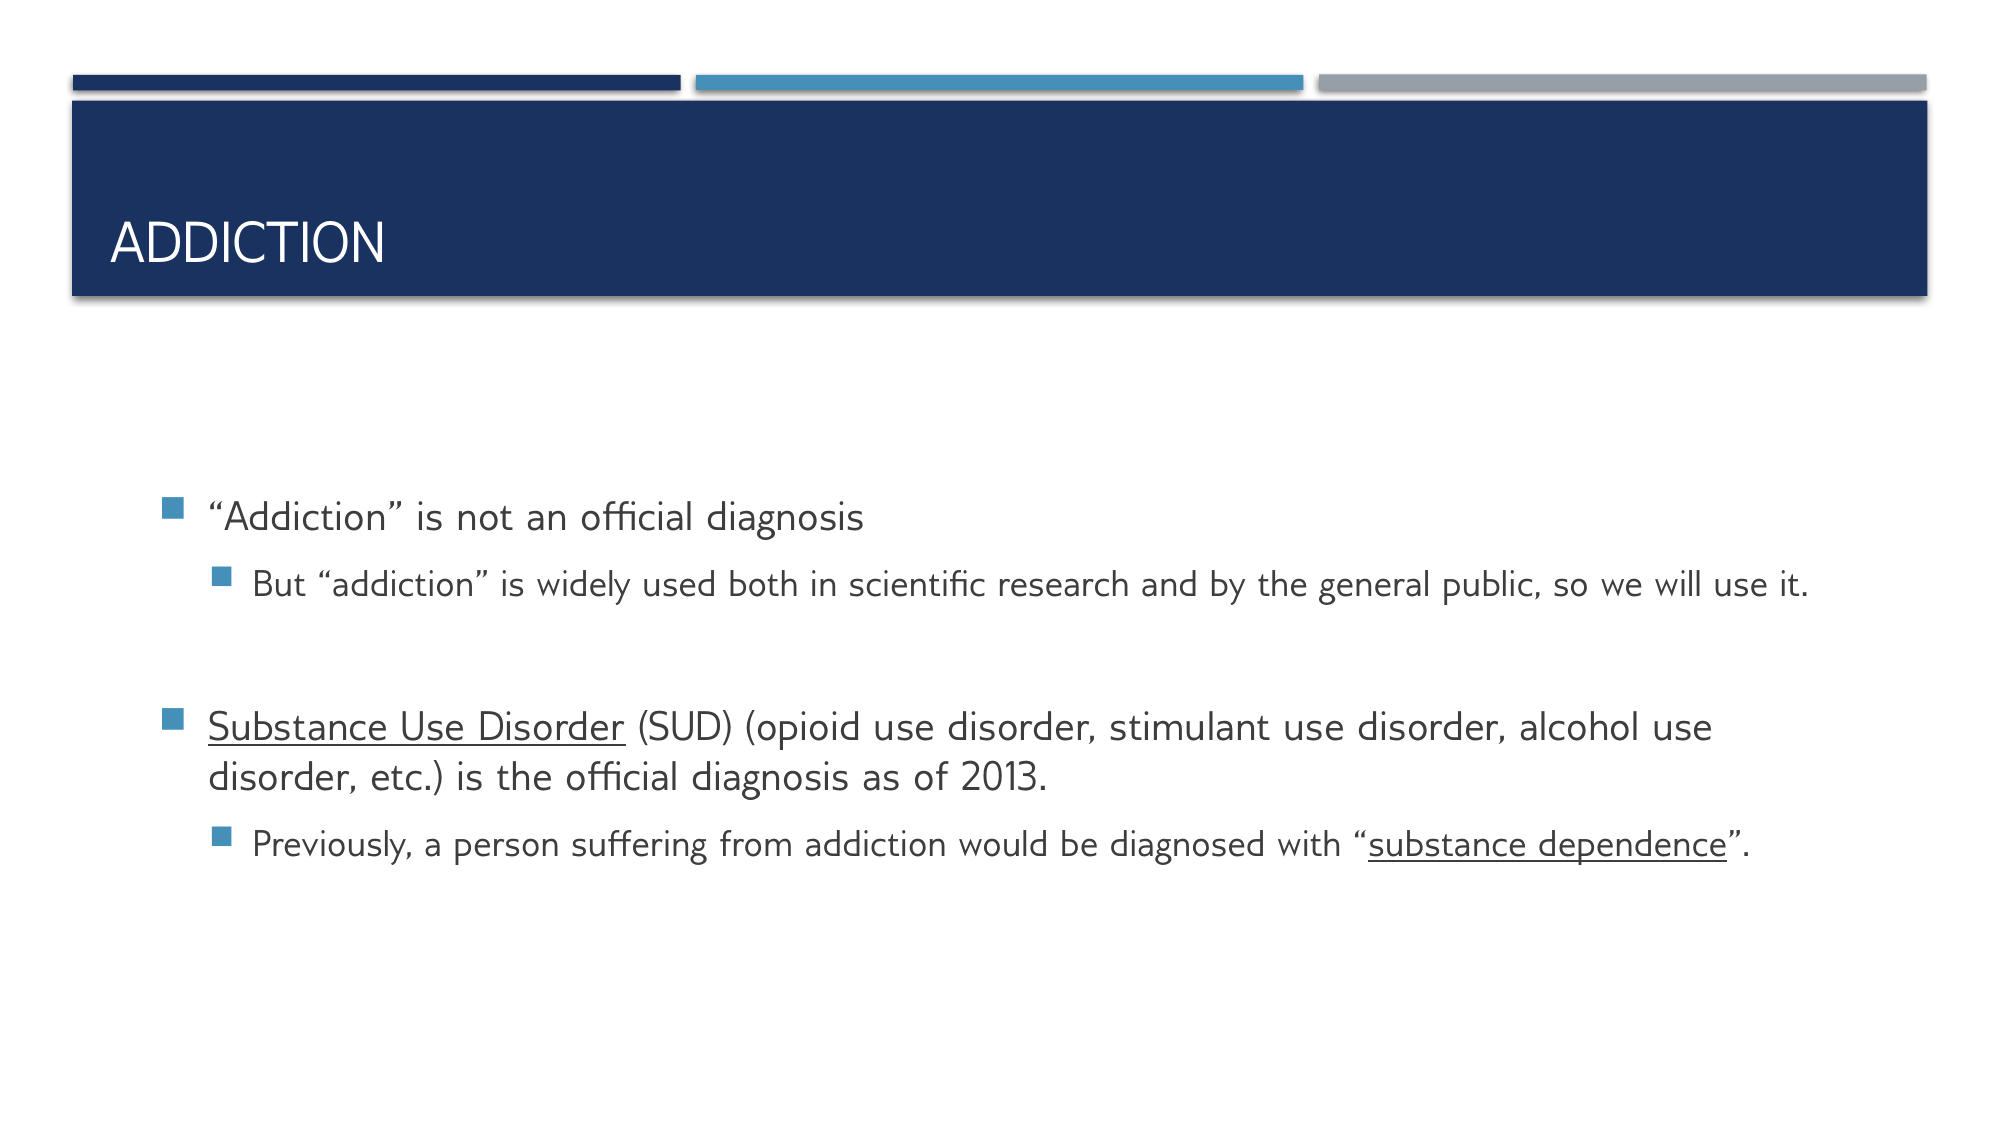

# Addiction
“Addiction” is not an official diagnosis
But “addiction” is widely used both in scientific research and by the general public, so we will use it.

Substance Use Disorder (SUD) (opioid use disorder, stimulant use disorder, alcohol use disorder, etc.) is the official diagnosis as of 2013.
Previously, a person suffering from addiction would be diagnosed with “substance dependence”.